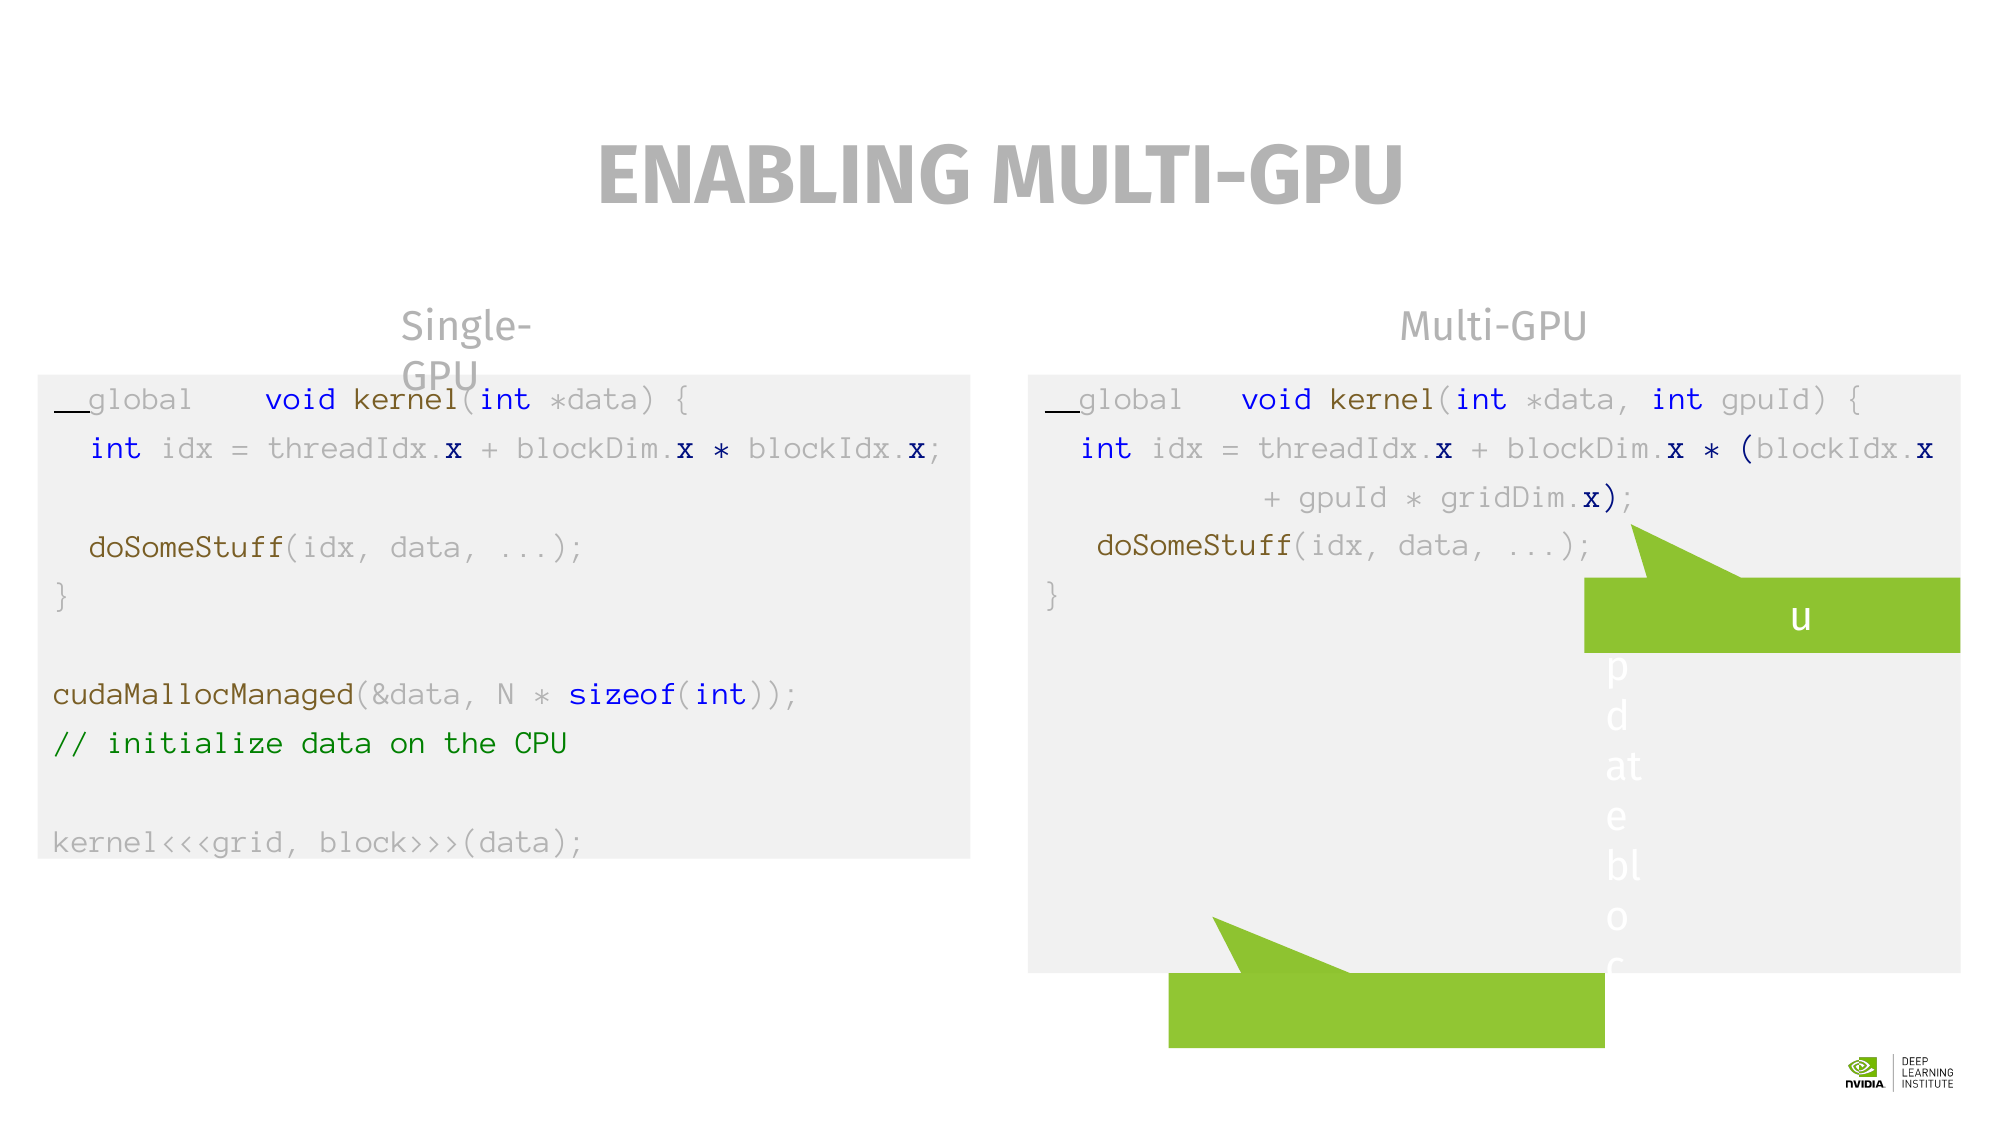

120
# ENABLING MULTI-GPU
Single-GPU
Multi-GPU
  global	void kernel(int *data, int gpuId) {
int idx = threadIdx.x + blockDim.x * (blockIdx.x
+ gpuId * gridDim.x);  doSomeStuff(idx, data, ...);
update blockIdx.x
cudaMallocManaged(&data, N * sizeof(int));
// initialize data on the CPU
for (int i = 0; i < numGPUs; i++) {  cudaSetDevice(i);
kernel<<<grid/numGPUs, block>>>(data, i);
}

update launch config
  global	void kernel(int *data) {
int idx = threadIdx.x + blockDim.x * blockIdx.x;

doSomeStuff(idx, data, ...);
}

cudaMallocManaged(&data, N * sizeof(int));
// initialize data on the CPU

kernel<<<grid, block>>>(data);

}